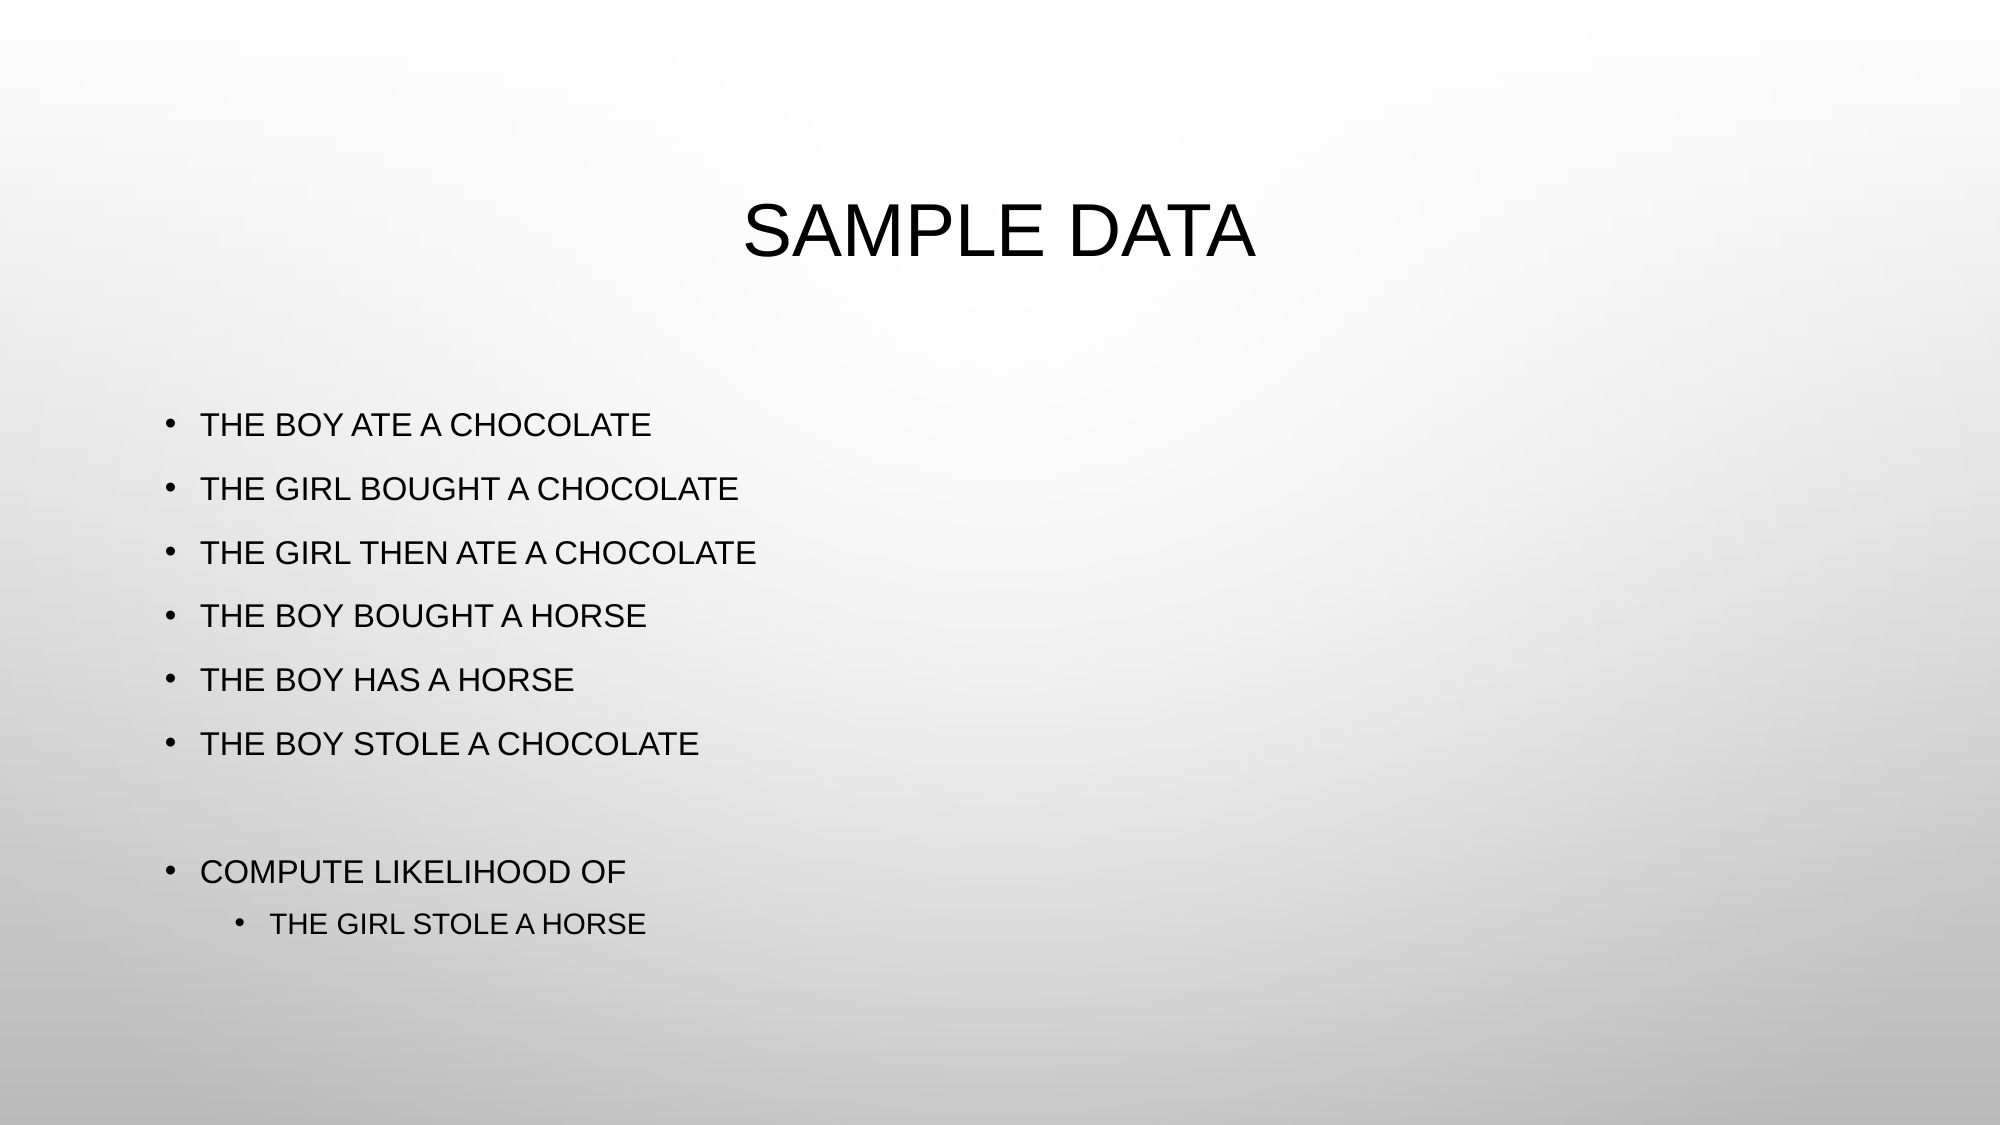

# Sample Data
The boy ate a chocolate
The girl bought a chocolate
The girl then ate a chocolate
The boy bought a horse
The boy has a horse
The boy stole a chocolate

Compute likelihood of
The girl stole a horse